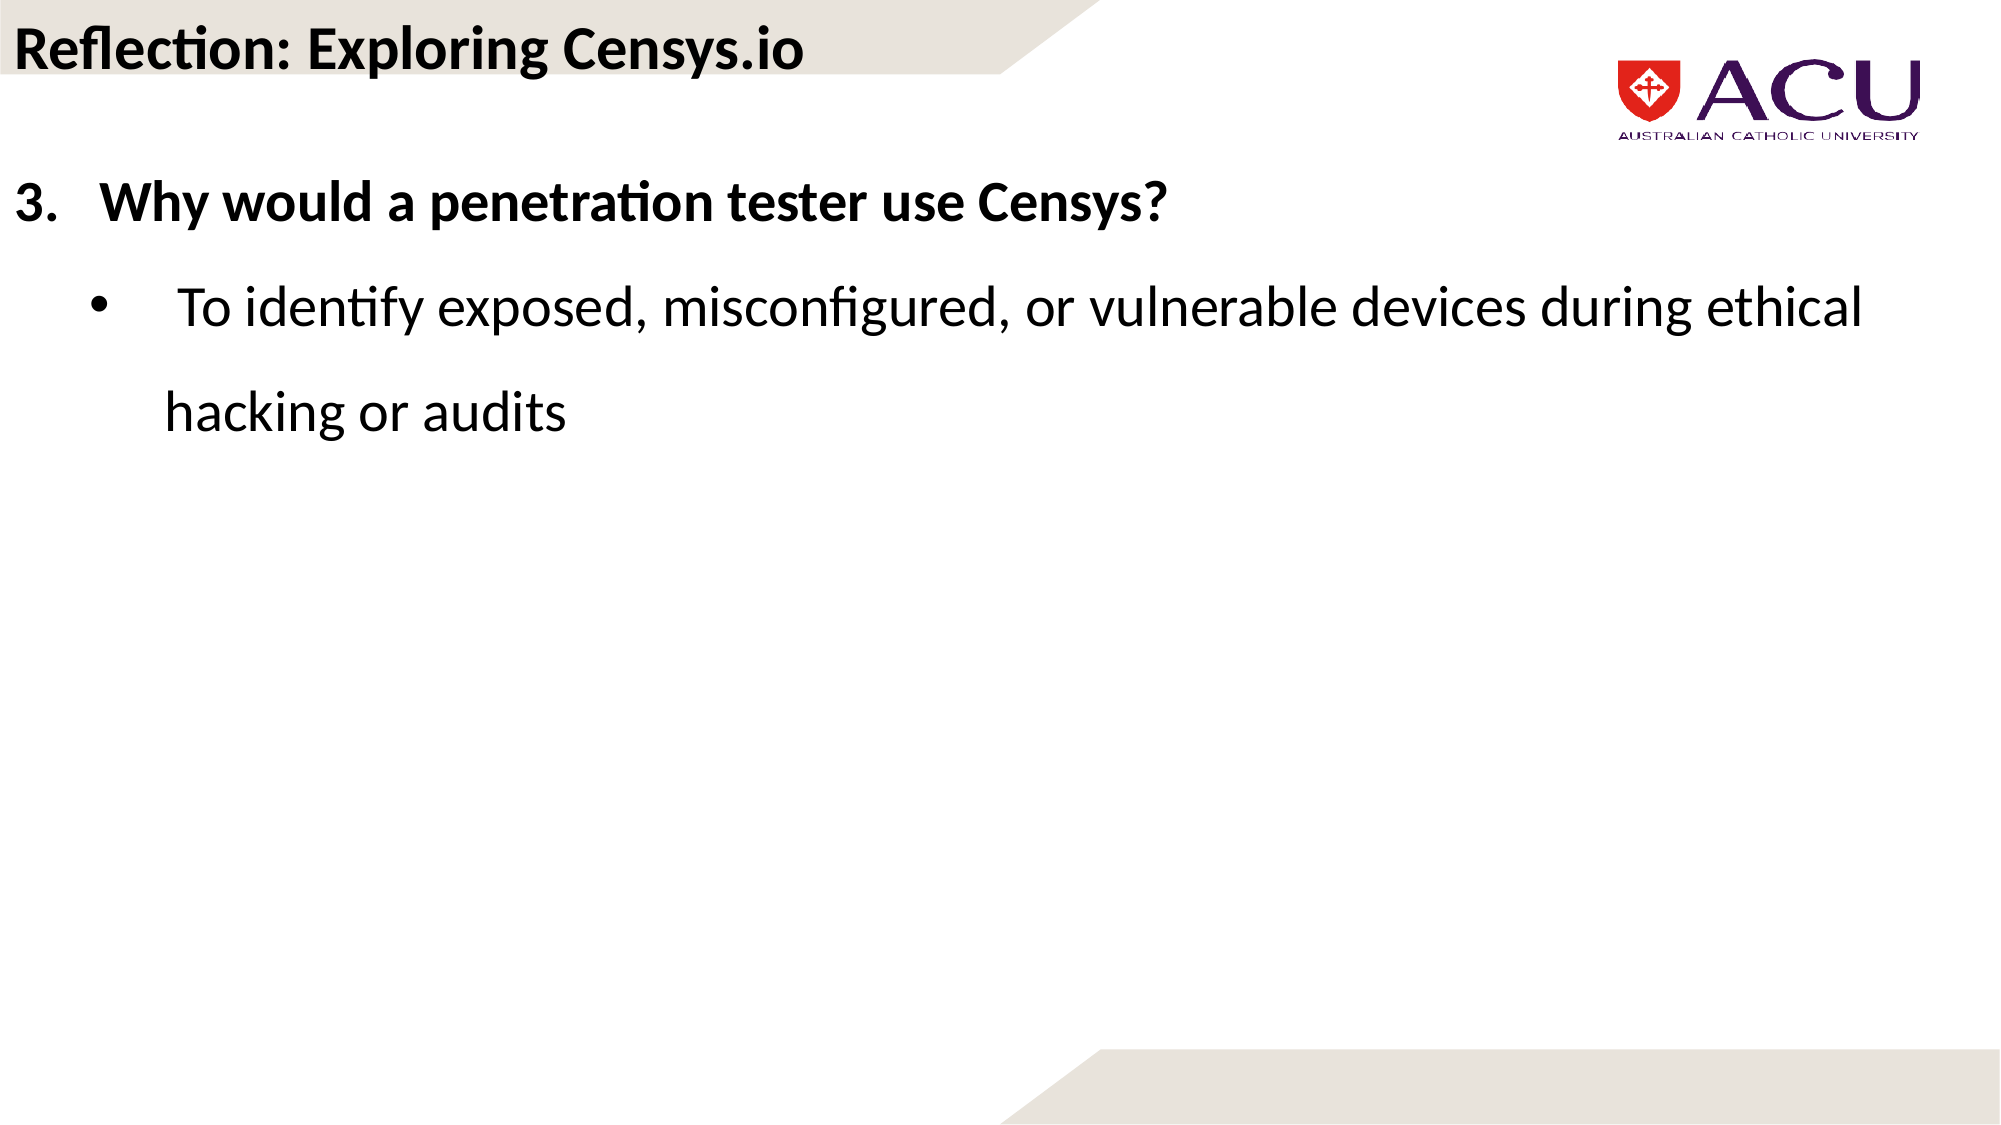

Reflection: Exploring Censys.io
Why would a penetration tester use Censys?
 To identify exposed, misconfigured, or vulnerable devices during ethical hacking or audits